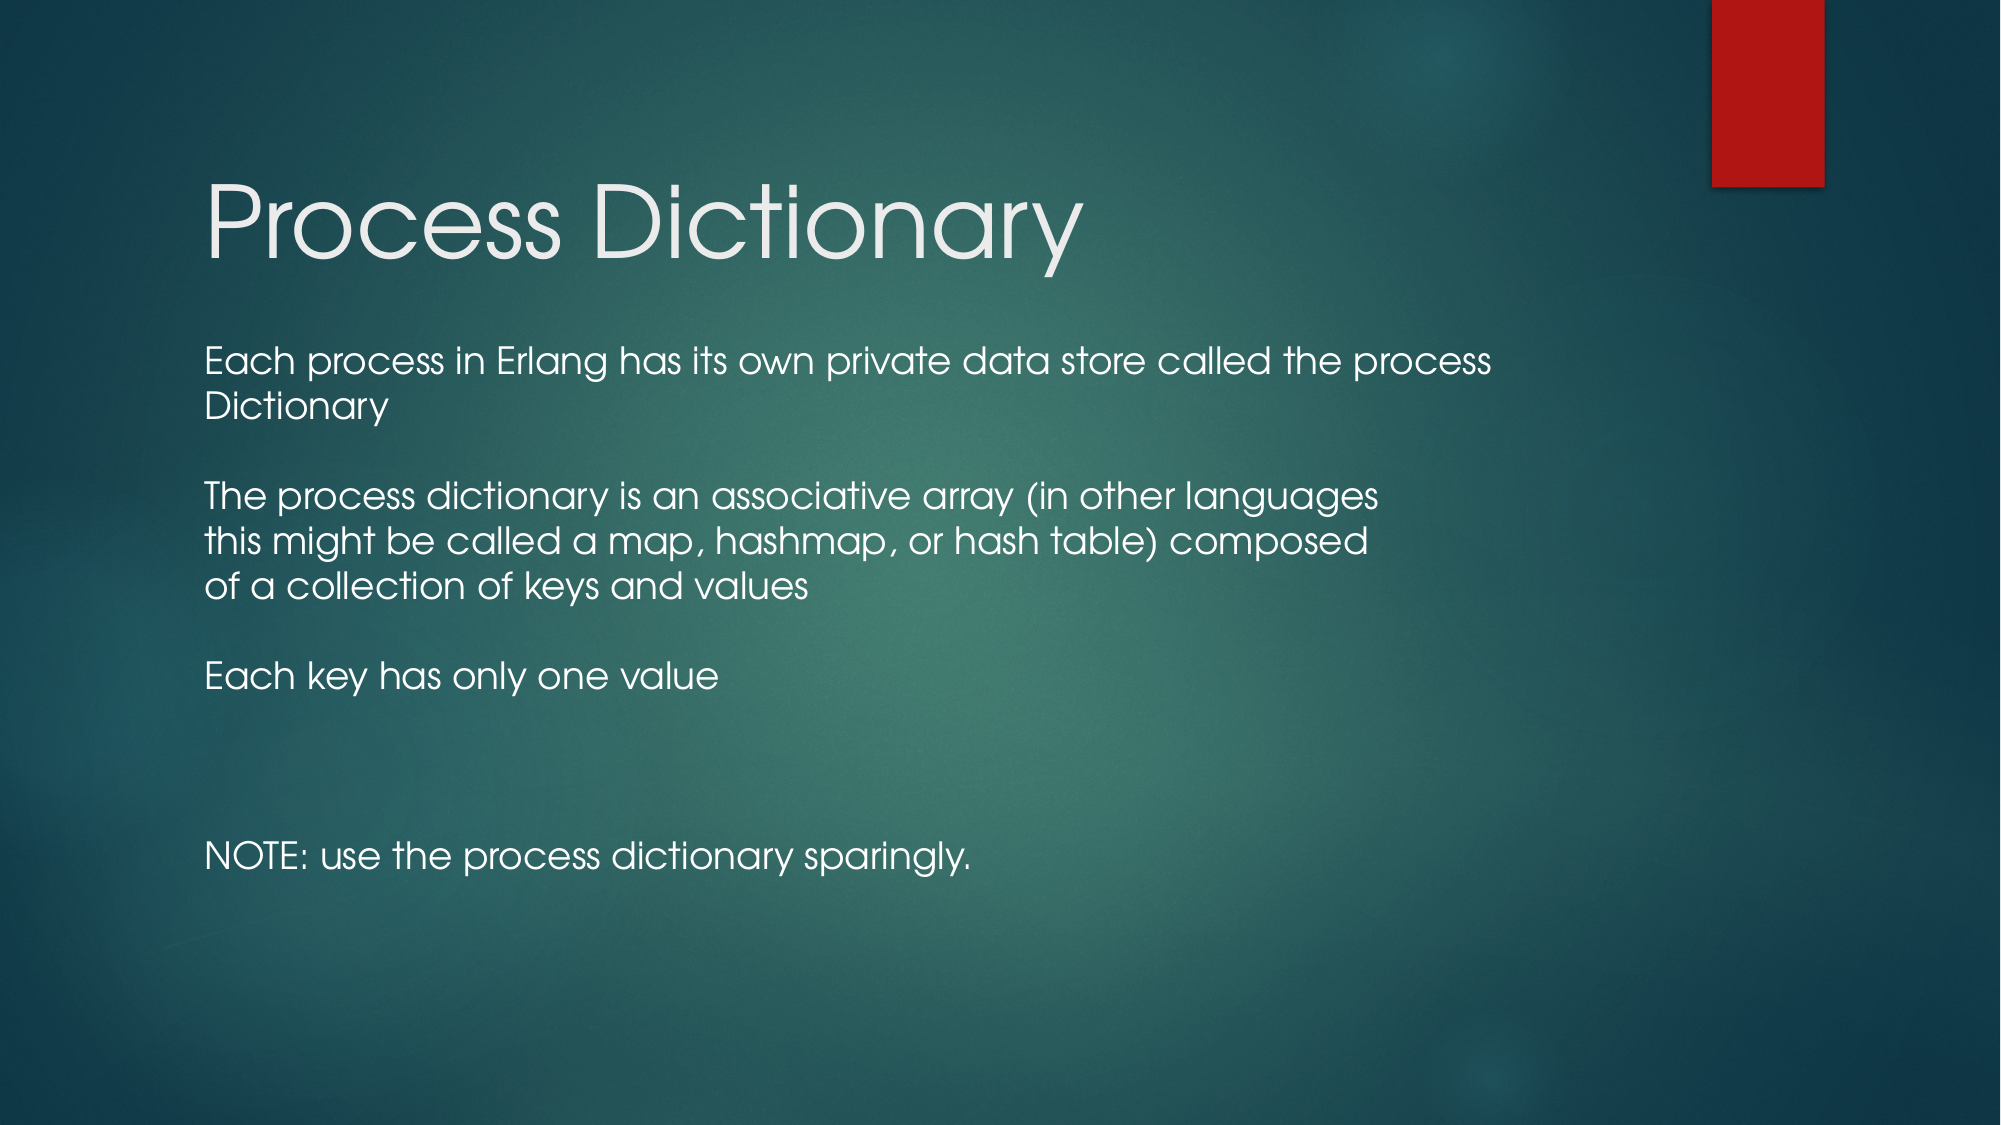

# Process Dictionary
Each process in Erlang has its own private data store called the process
Dictionary

The process dictionary is an associative array (in other languages
this might be called a map, hashmap, or hash table) composed
of a collection of keys and values

Each key has only one value

NOTE: use the process dictionary sparingly.